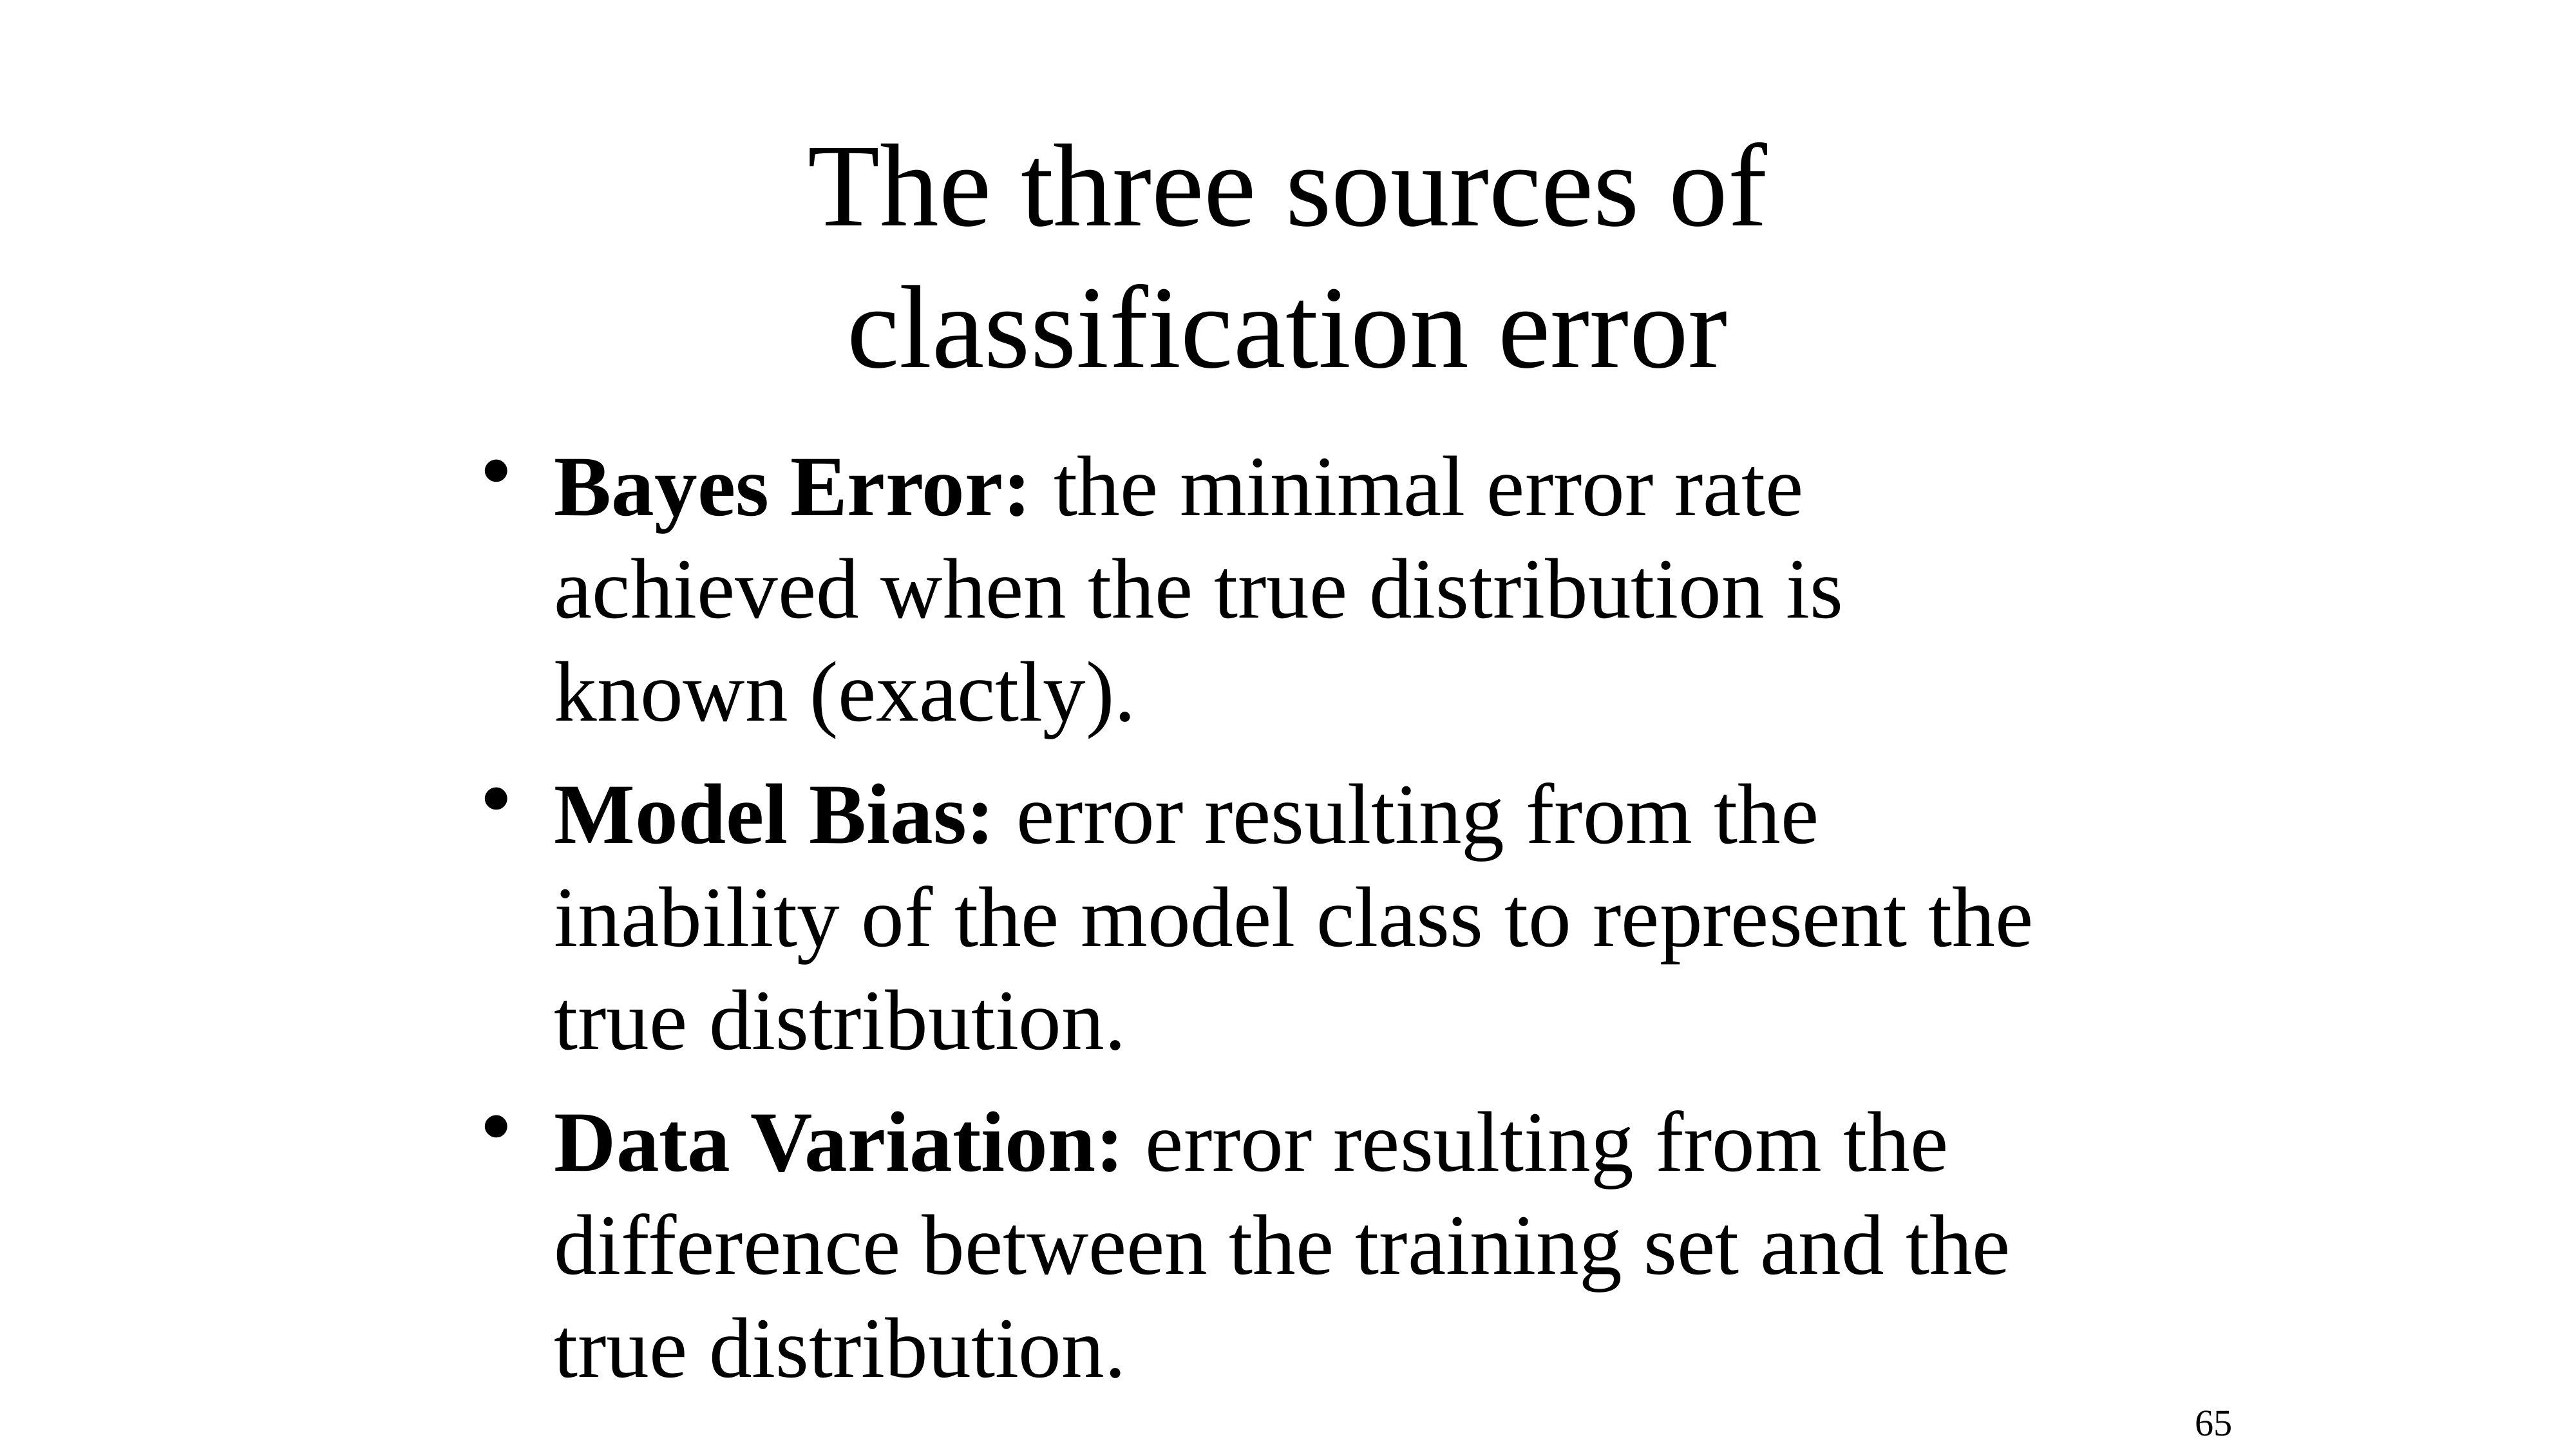

# The three sources of classification error
Bayes Error: the minimal error rate achieved when the true distribution is known (exactly).
Model Bias: error resulting from the inability of the model class to represent the true distribution.
Data Variation: error resulting from the difference between the training set and the true distribution.
65